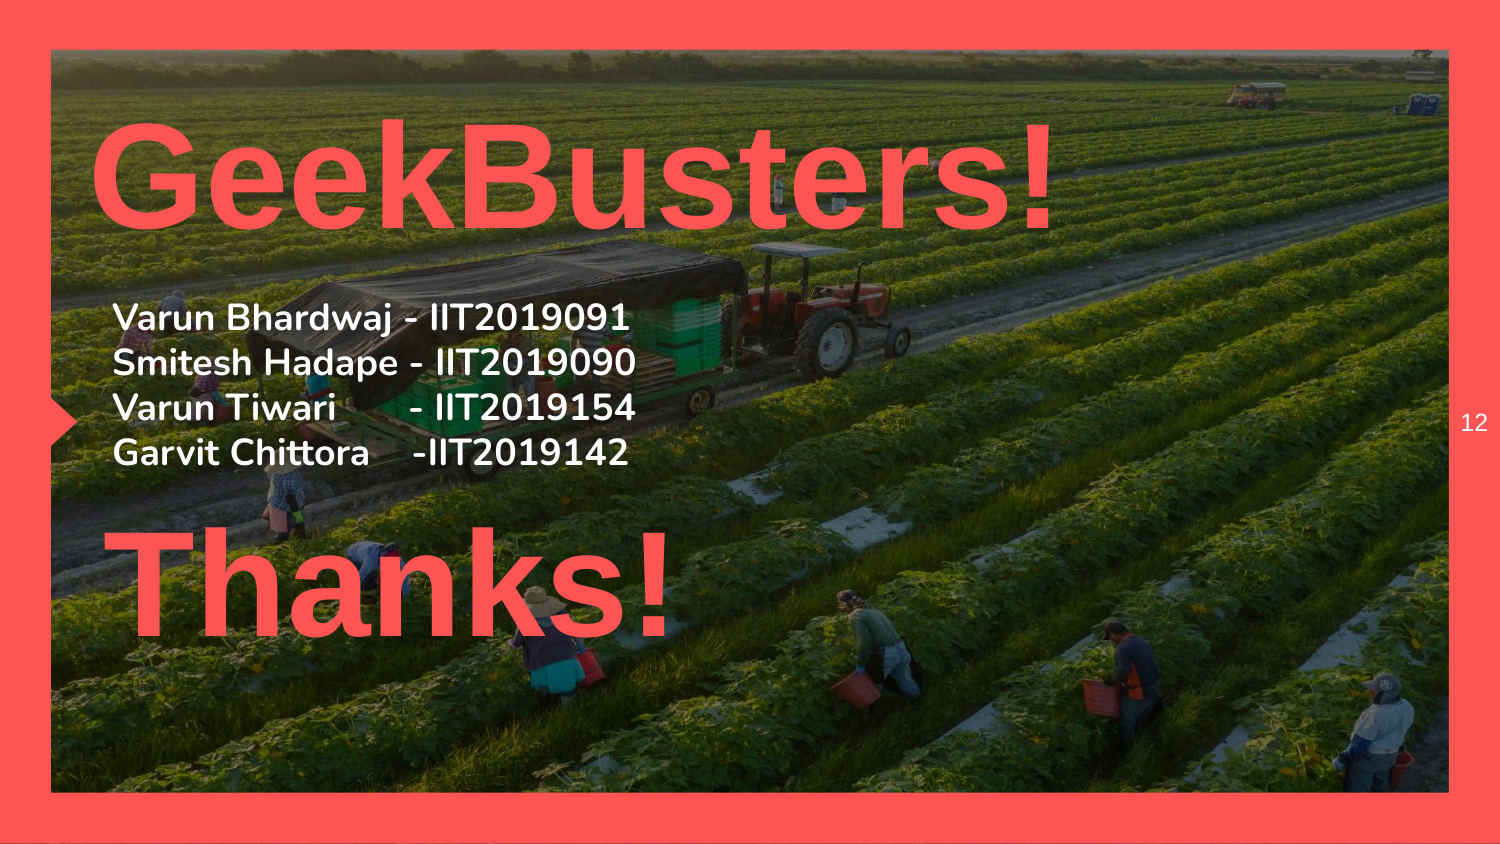

GeekBusters!
Varun Bhardwaj - IIT2019091
Smitesh Hadape - IIT2019090
Varun Tiwari       - IIT2019154
Garvit Chittora    -IIT2019142
12
Thanks!